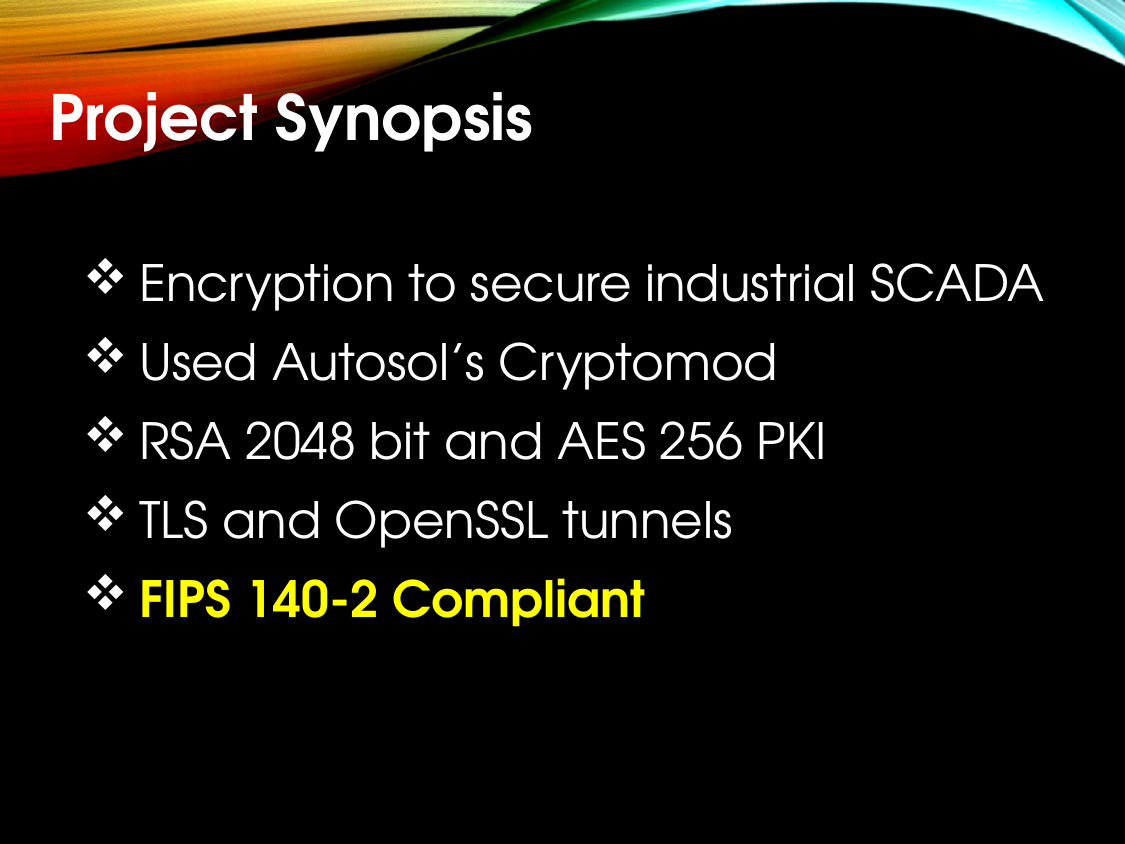

# Project Synopsis
Encryption to secure industrial SCADA
Used Autosol’s Cryptomod
RSA 2048 bit and AES 256 PKI
TLS and OpenSSL tunnels
FIPS 140-2 Compliant